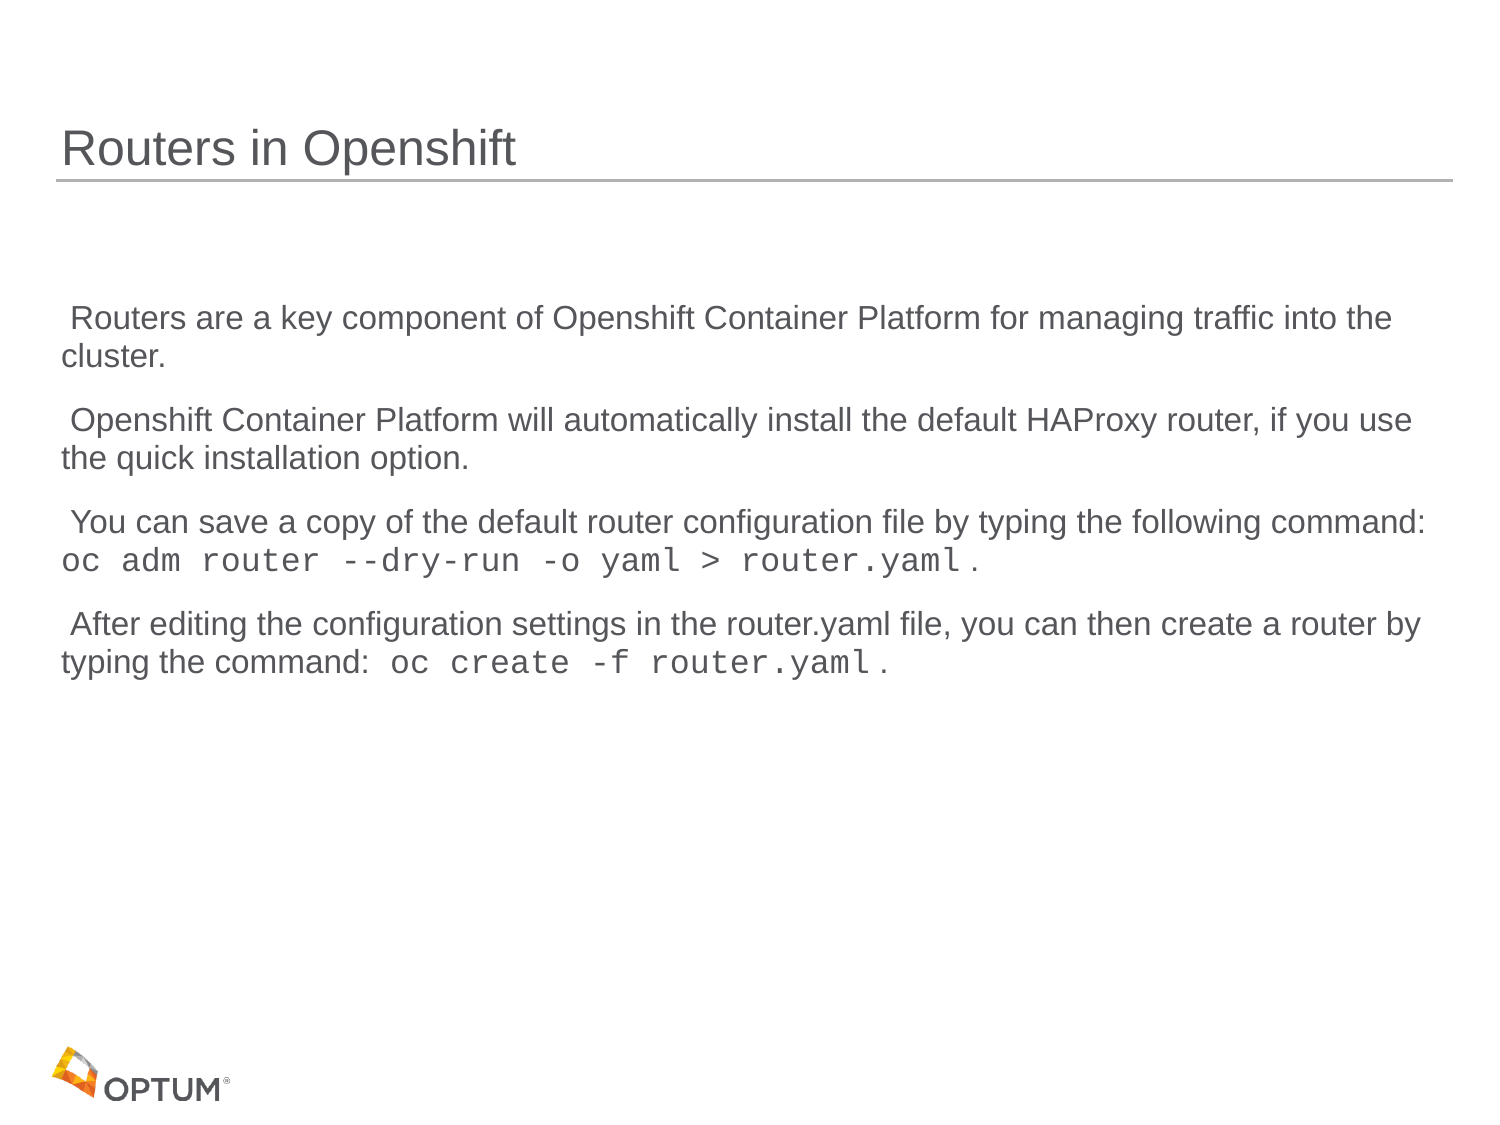

# Routers in Openshift
 Routers are a key component of Openshift Container Platform for managing traffic into the cluster.
 Openshift Container Platform will automatically install the default HAProxy router, if you use the quick installation option.
 You can save a copy of the default router configuration file by typing the following command: oc adm router --dry-run -o yaml > router.yaml .
 After editing the configuration settings in the router.yaml file, you can then create a router by typing the command: oc create -f router.yaml .